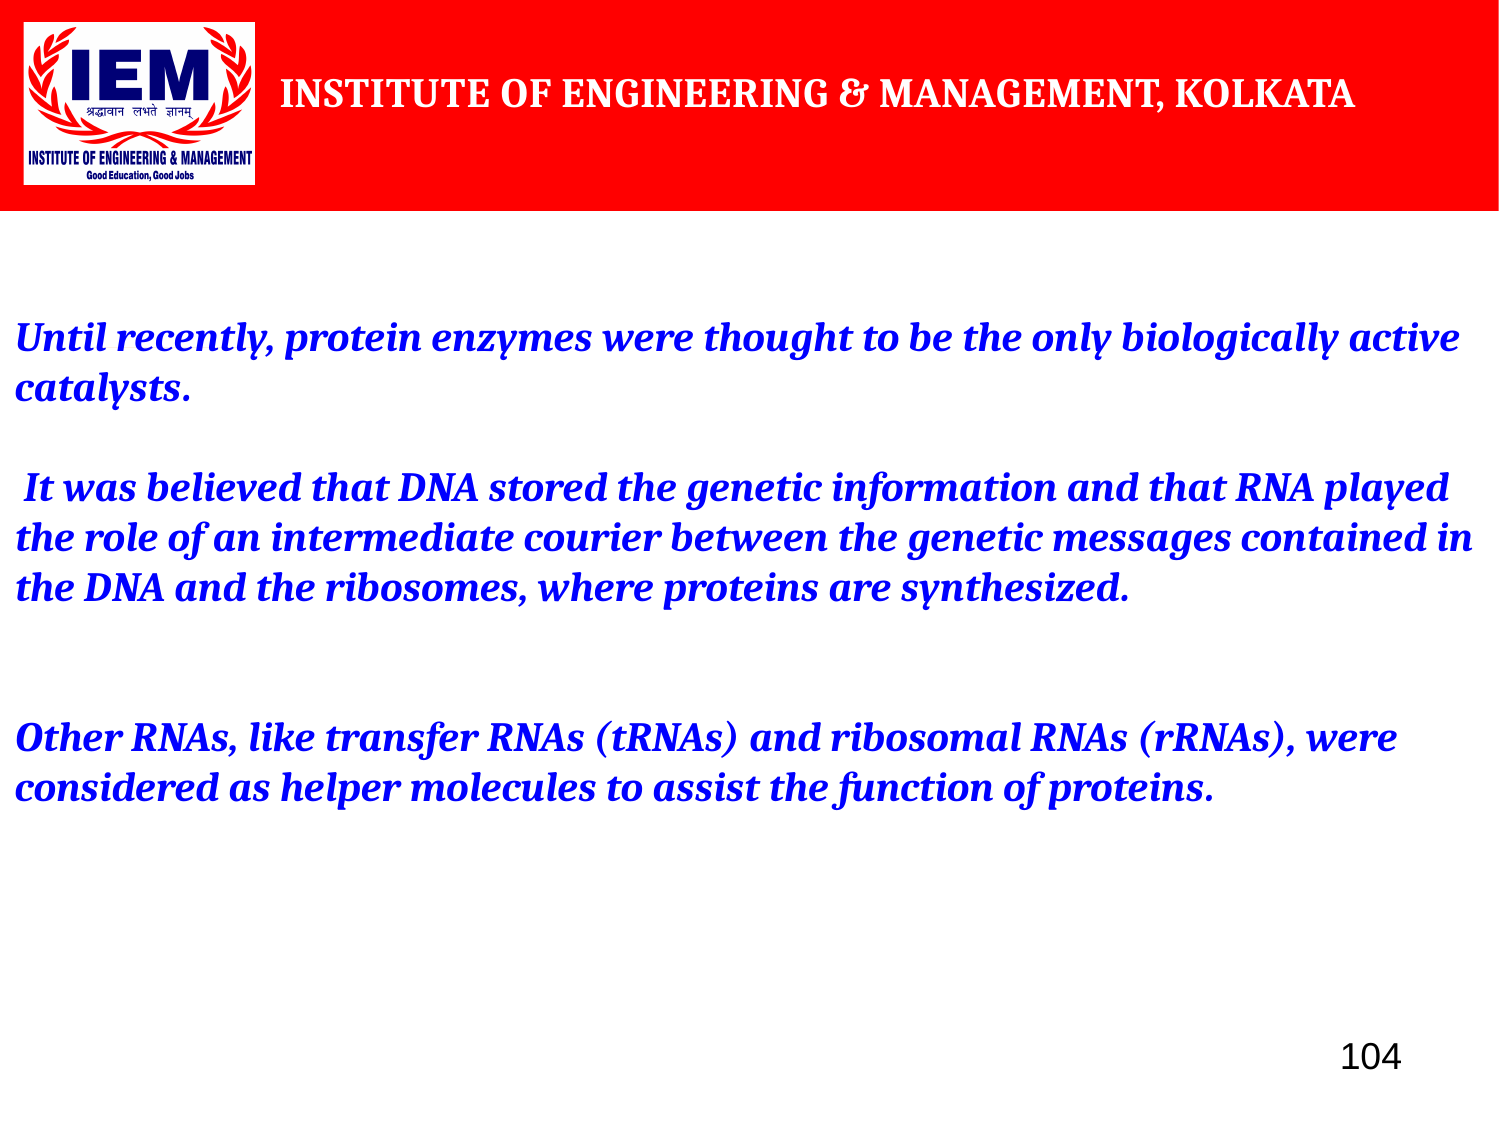

Until recently, protein enzymes were thought to be the only biologically active catalysts.

 It was believed that DNA stored the genetic information and that RNA played the role of an intermediate courier between the genetic messages contained in the DNA and the ribosomes, where proteins are synthesized.

Other RNAs, like transfer RNAs (tRNAs) and ribosomal RNAs (rRNAs), were considered as helper molecules to assist the function of proteins.